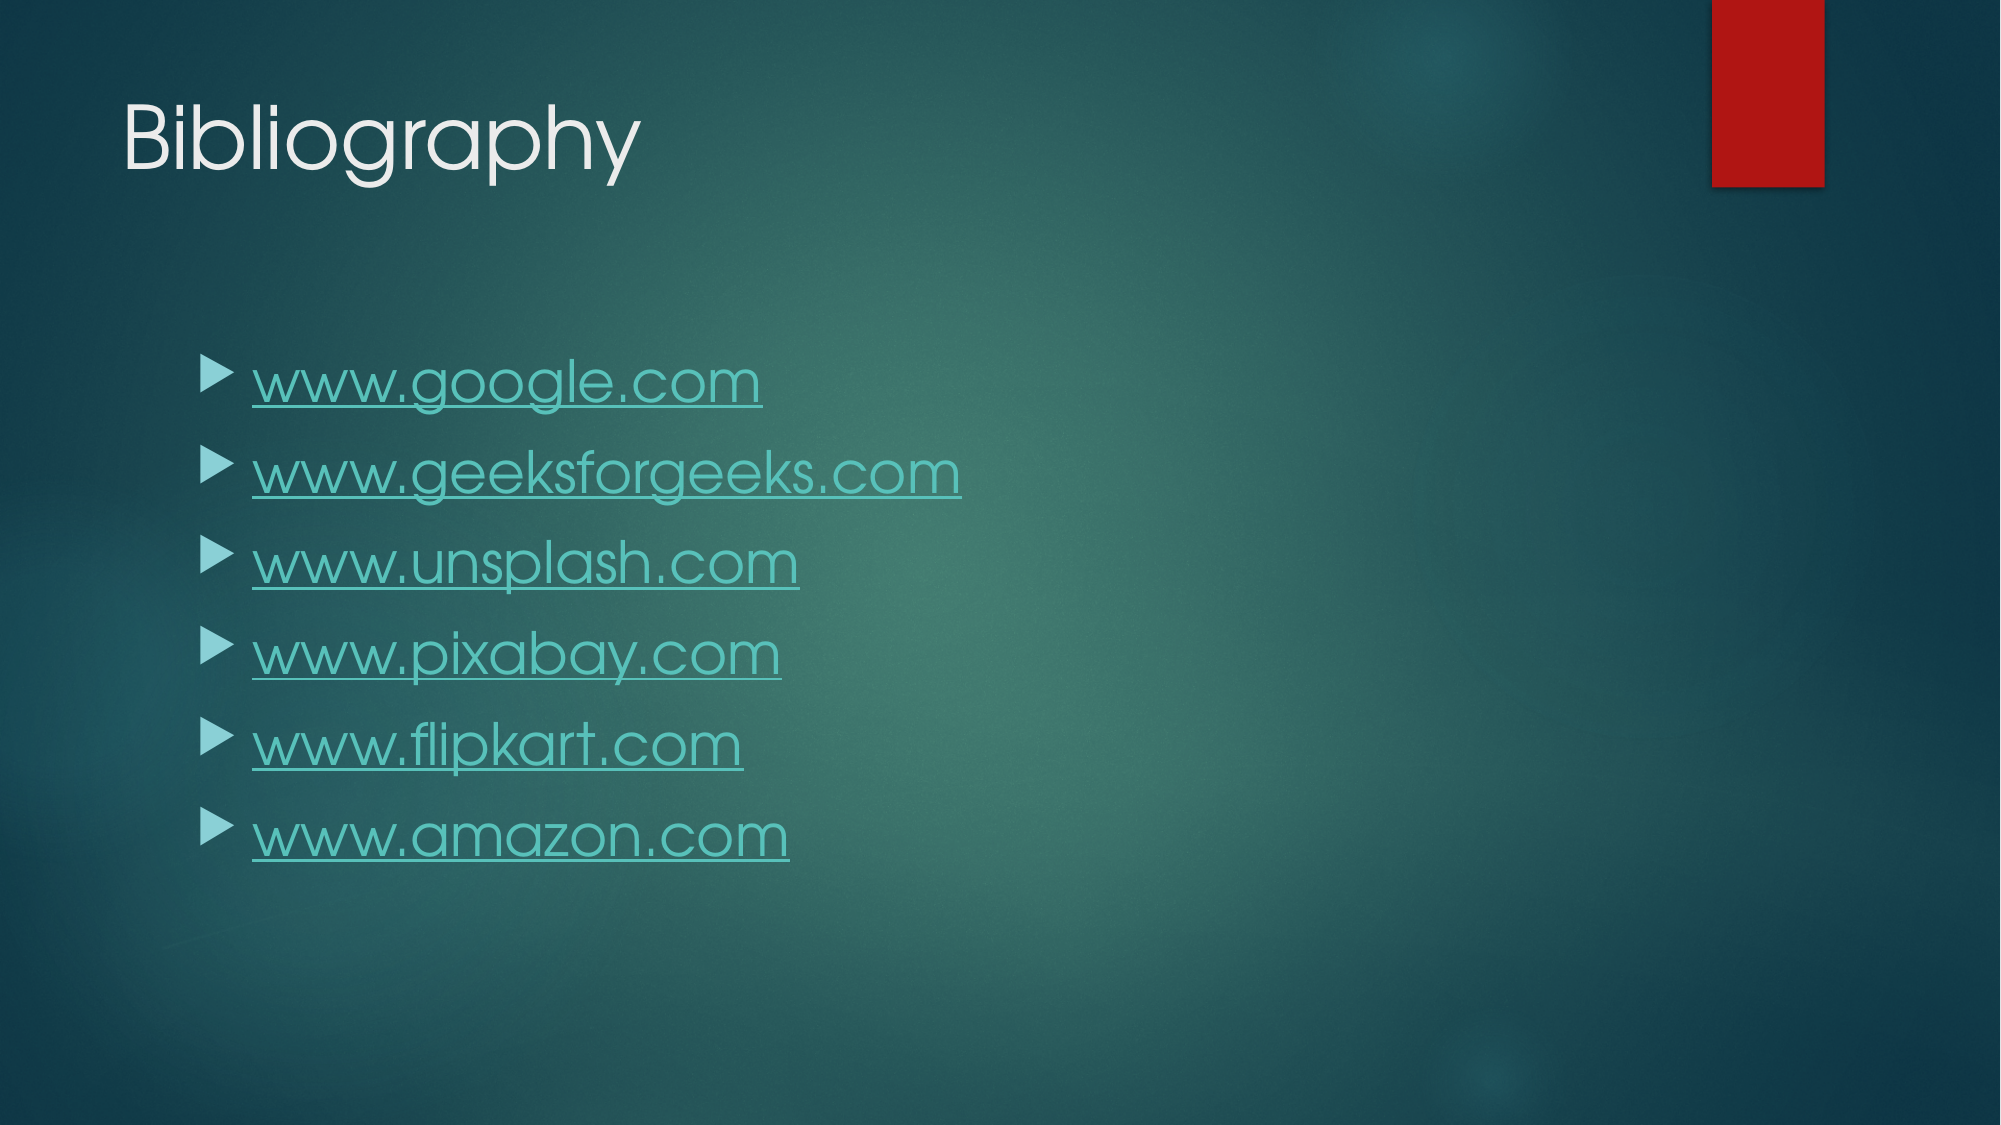

# Bibliography
www.google.com
www.geeksforgeeks.com
www.unsplash.com
www.pixabay.com
www.flipkart.com
www.amazon.com